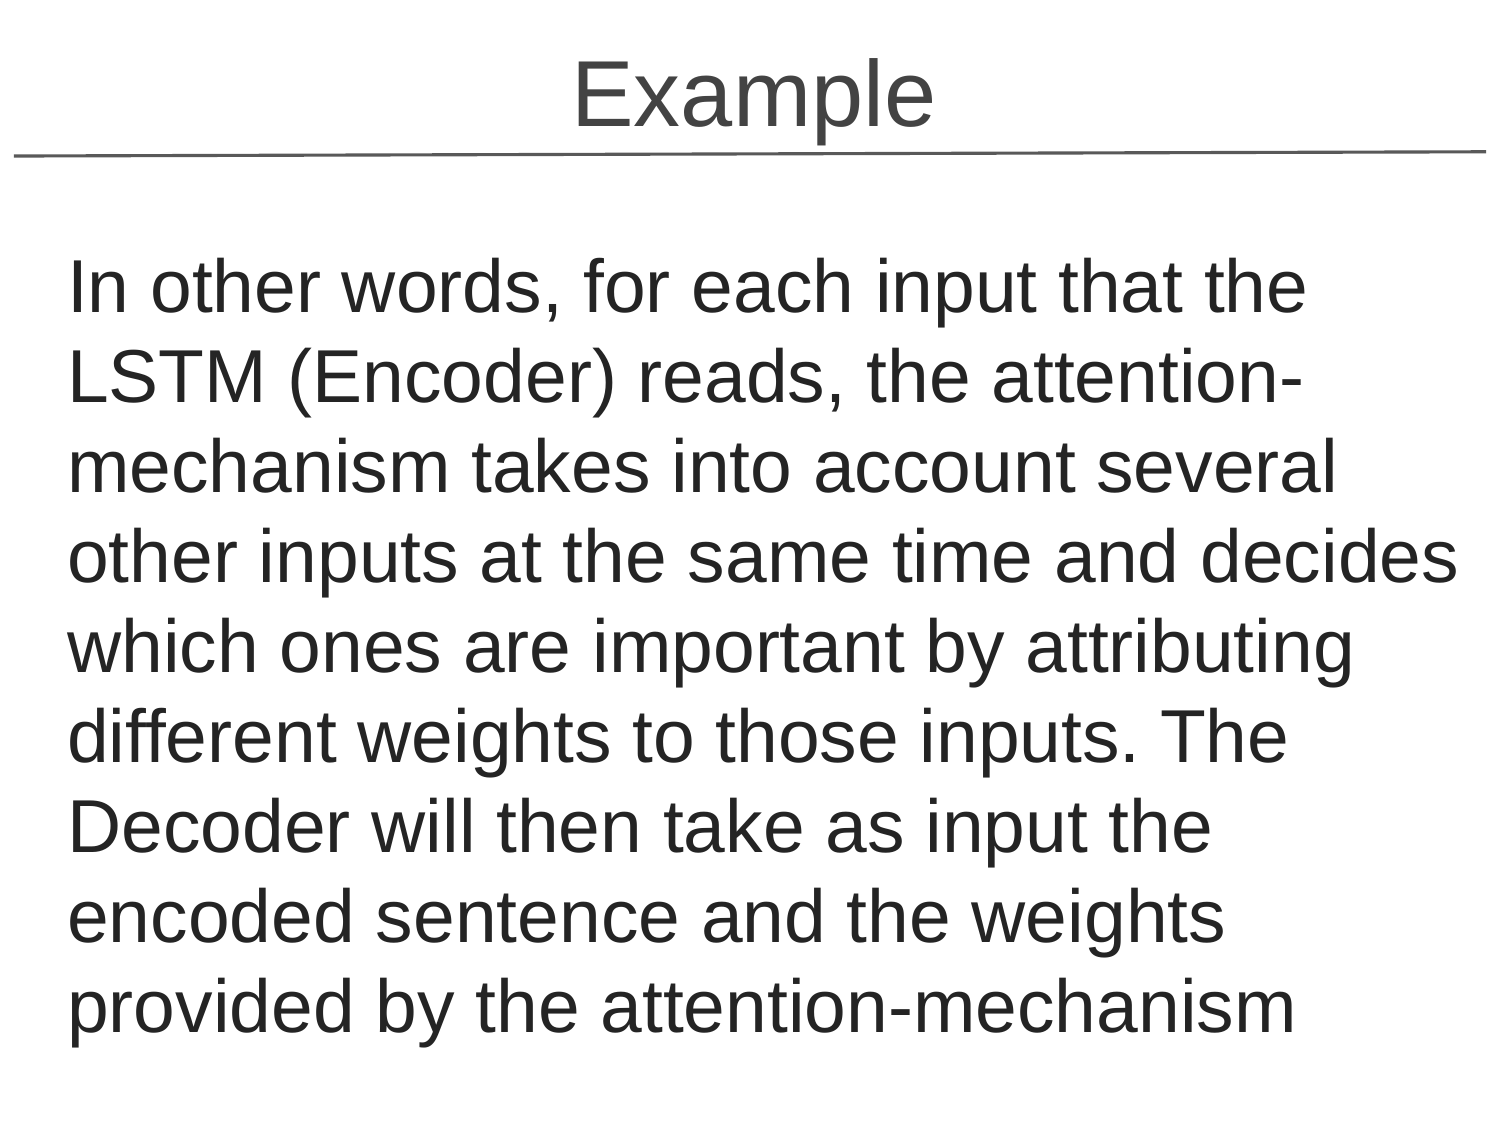

Example

In other words, for each input that the LSTM (Encoder) reads, the attention-mechanism takes into account several other inputs at the same time and decides which ones are important by attributing different weights to those inputs. The Decoder will then take as input the encoded sentence and the weights provided by the attention-mechanism